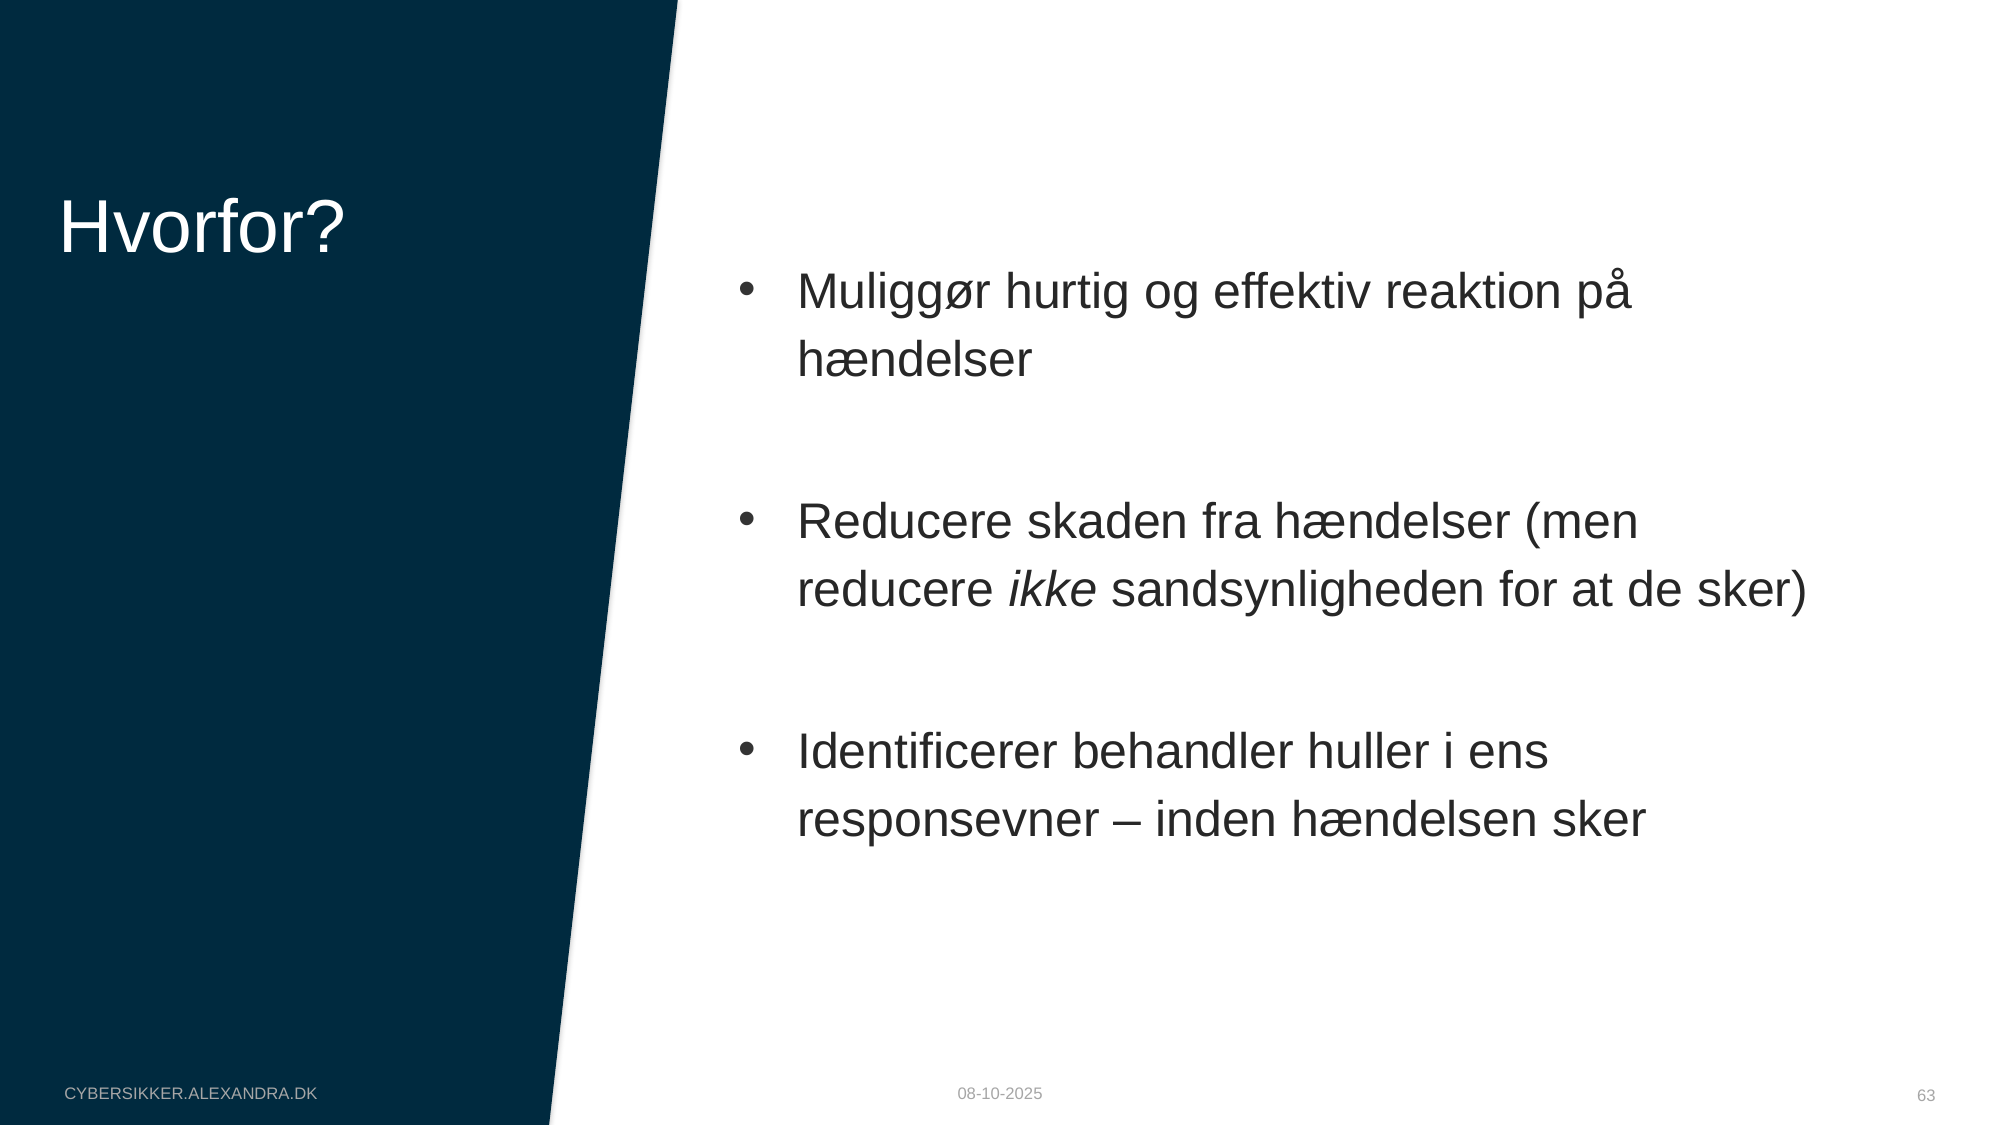

# Hvorfor?

Muliggør hurtig og effektiv reaktion på hændelser

Reducere skaden fra hændelser (men reducere ikke sandsynligheden for at de sker)

Identificerer behandler huller i ens responsevner – inden hændelsen sker
cybersikker.alexandra.dk
08-10-2025
63